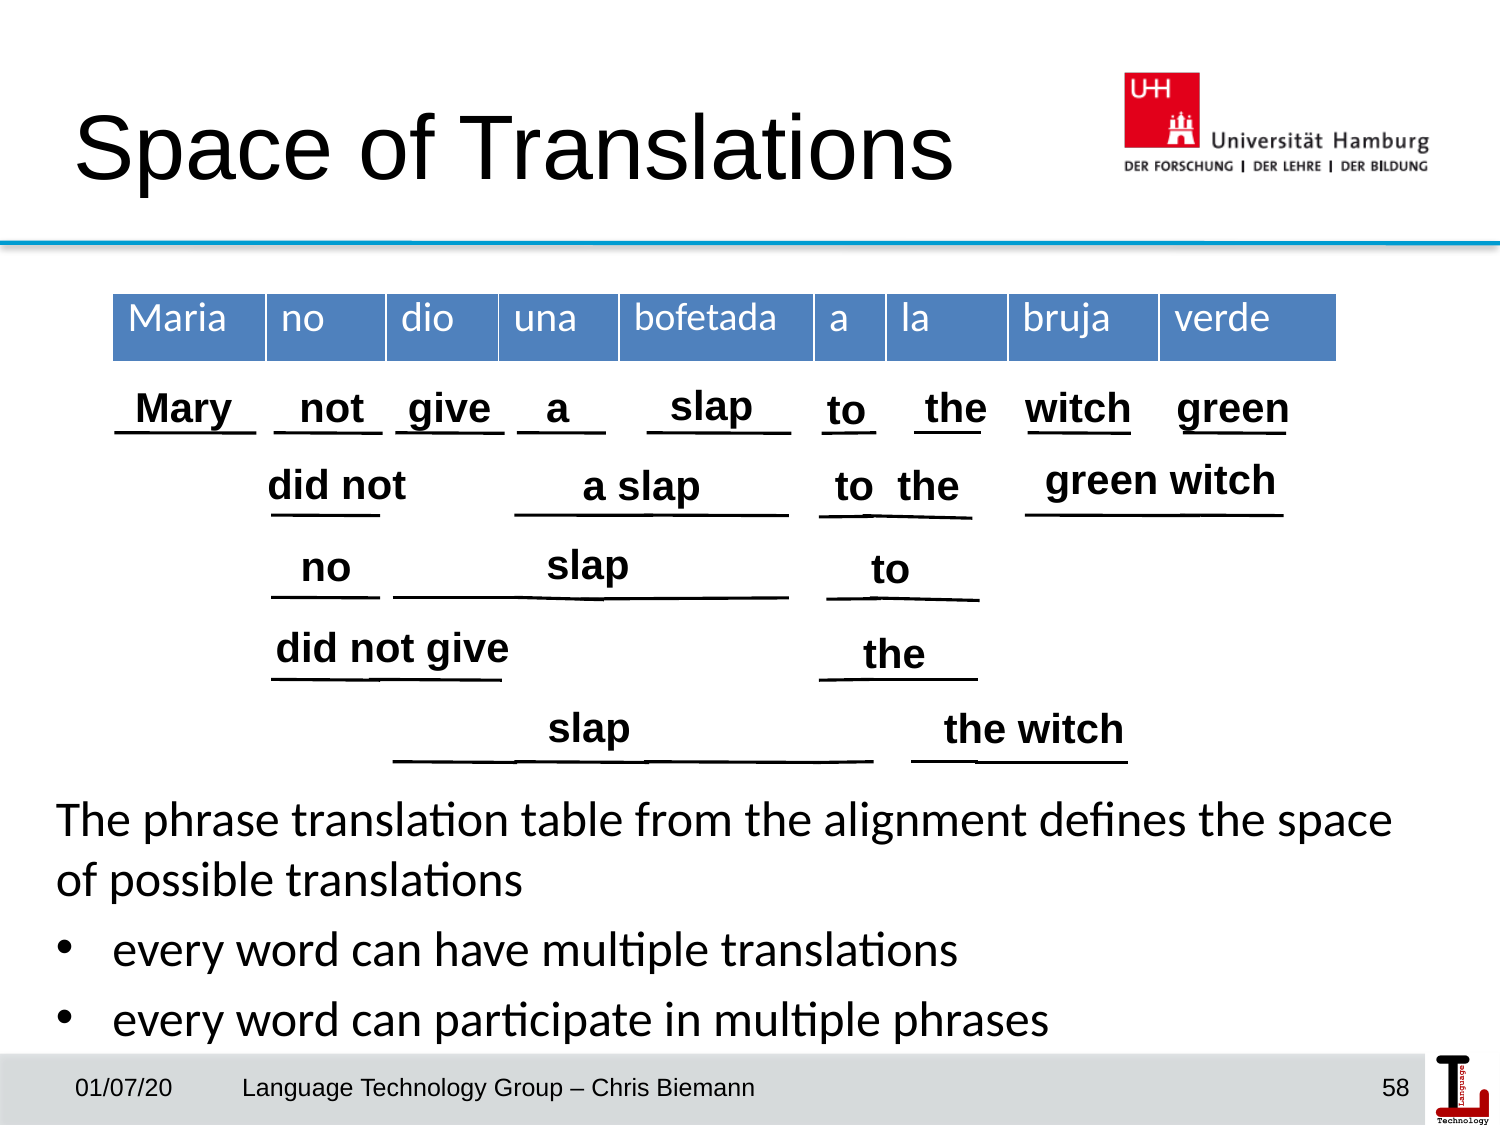

# Space of Translations
| Maria | no | dio | una | bofetada | a | la | bruja | verde |
| --- | --- | --- | --- | --- | --- | --- | --- | --- |
slap
Mary
not
give
a
the
witch
green
to
green witch
did not
a slap
to  the
slap
no
to
did not give
the
slap
the witch
The phrase translation table from the alignment defines the space of possible translations
every word can have multiple translations
every word can participate in multiple phrases
01/07/20
 Language Technology Group – Chris Biemann
58